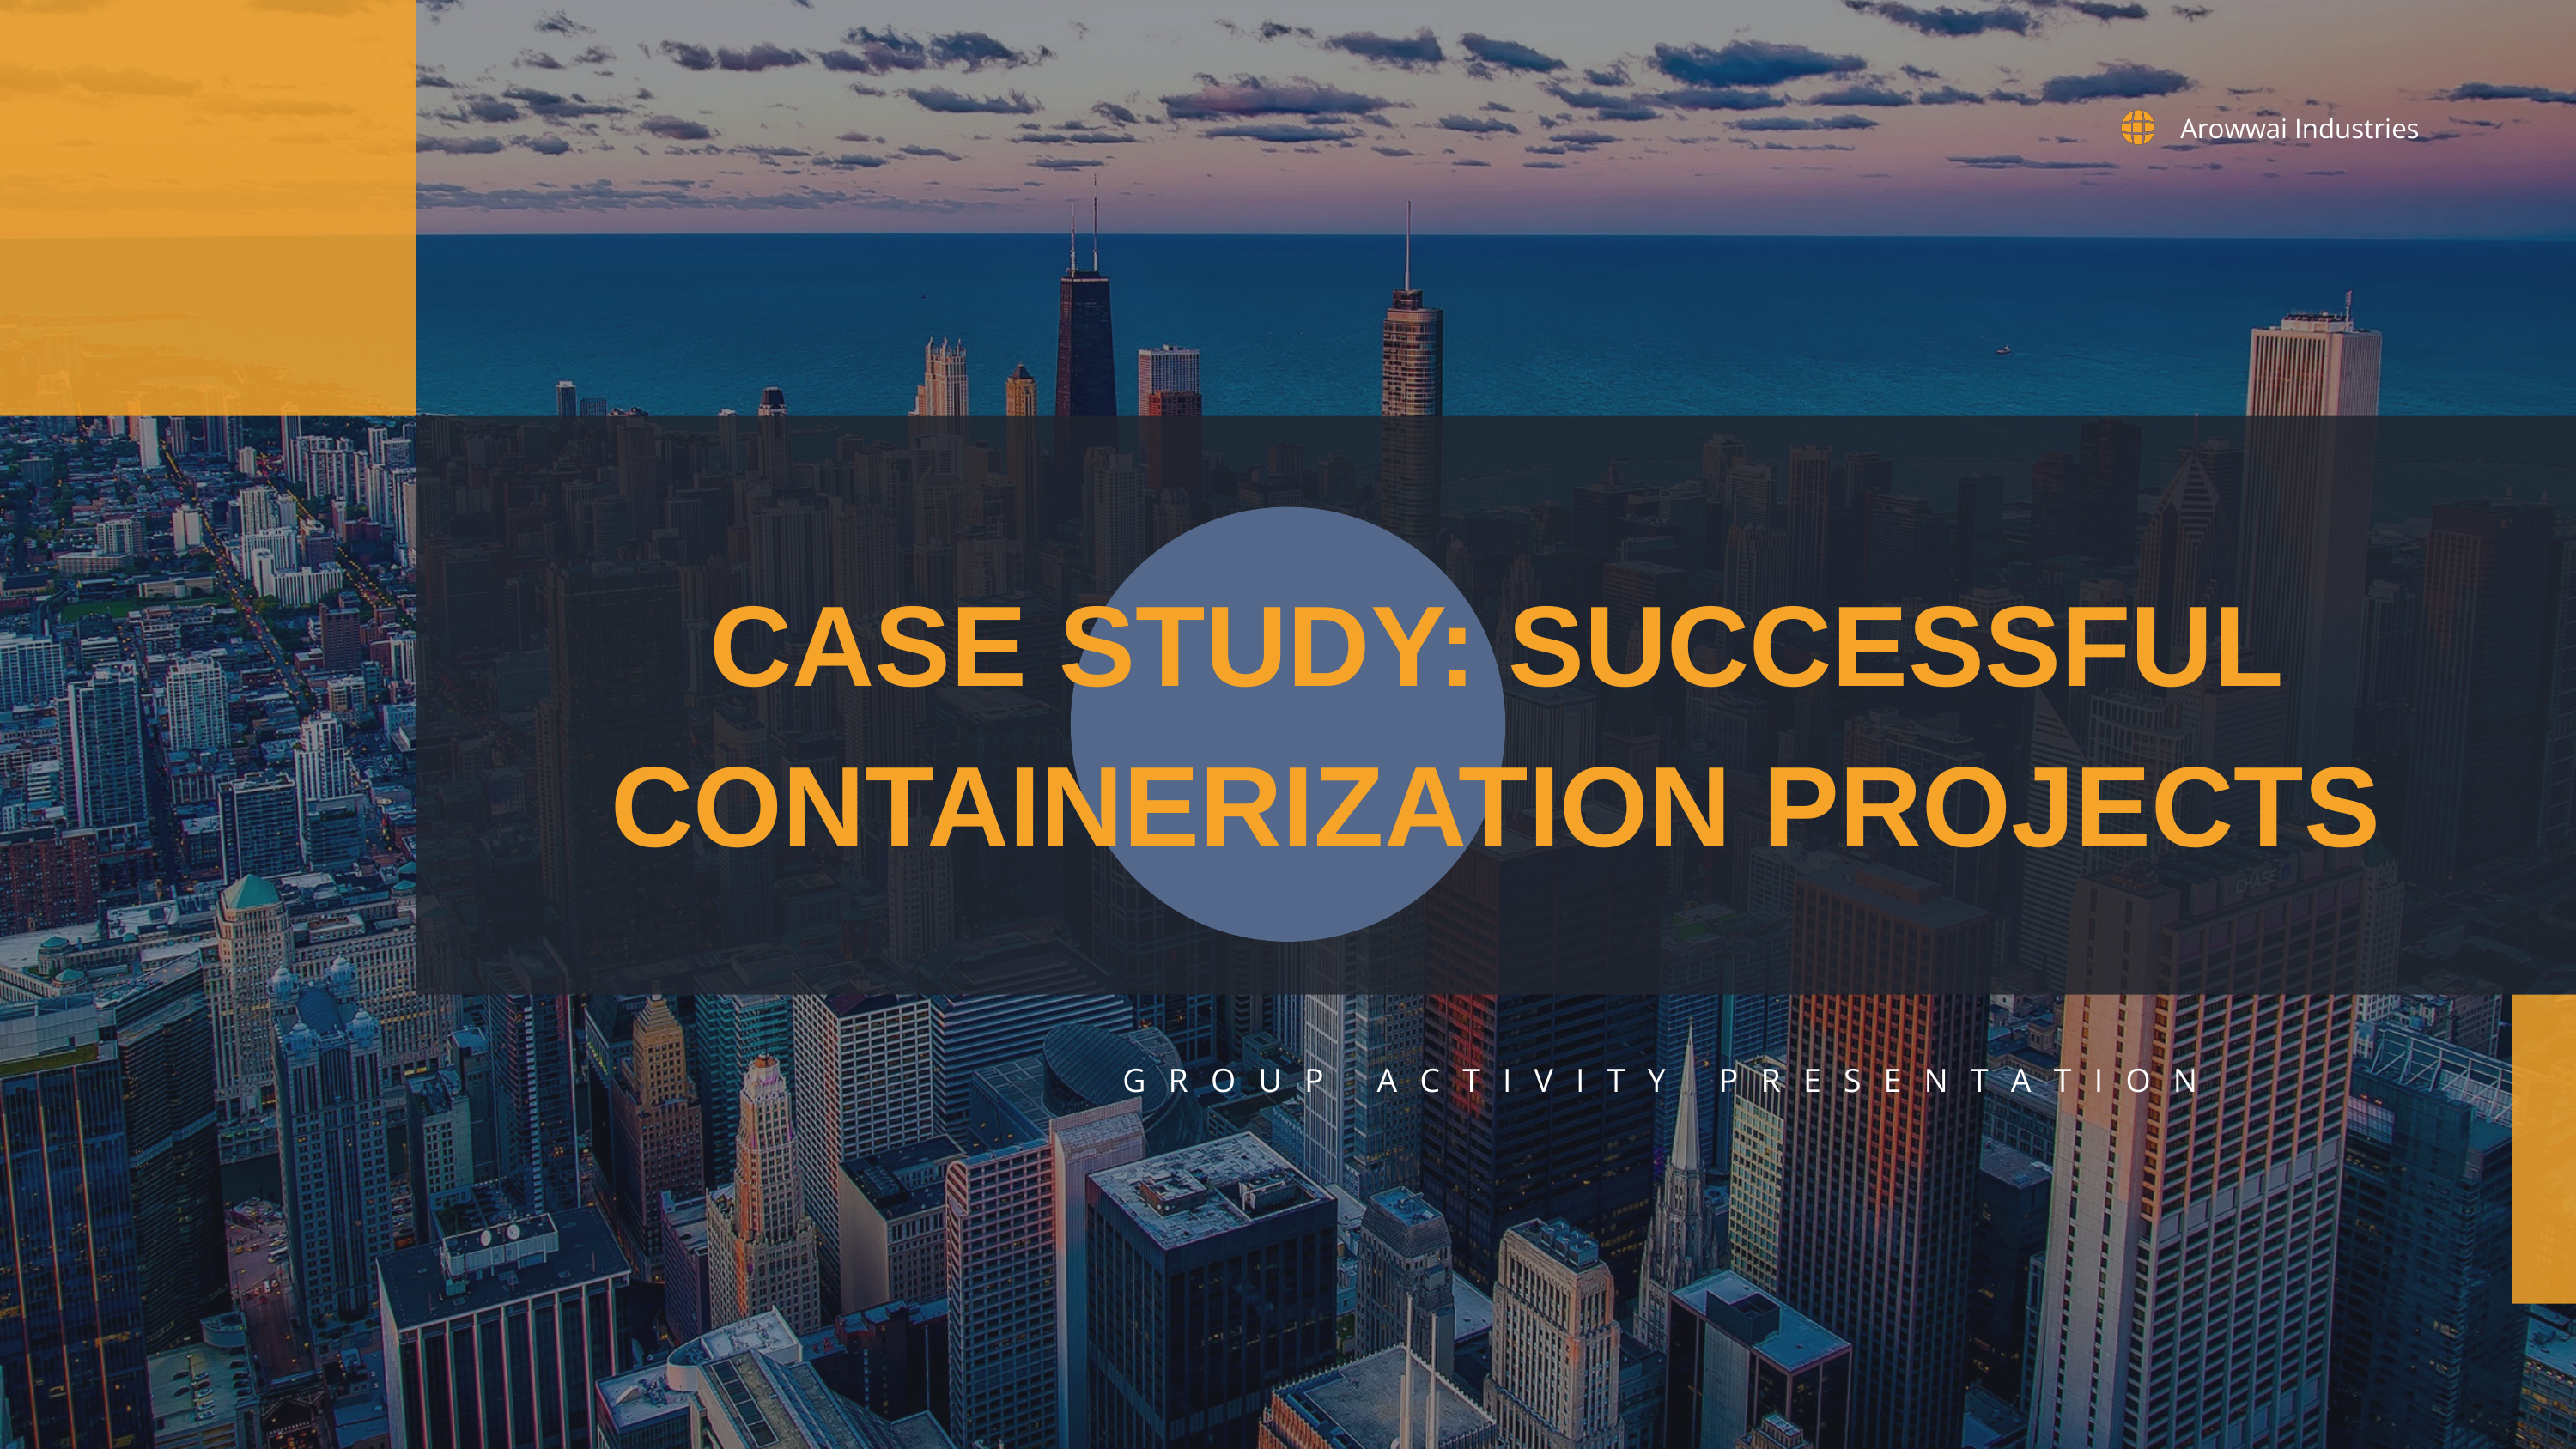

Arowwai Industries

CASE STUDY: SUCCESSFUL CONTAINERIZATION PROJECTS

GROUP ACTIVITY PRESENTATION